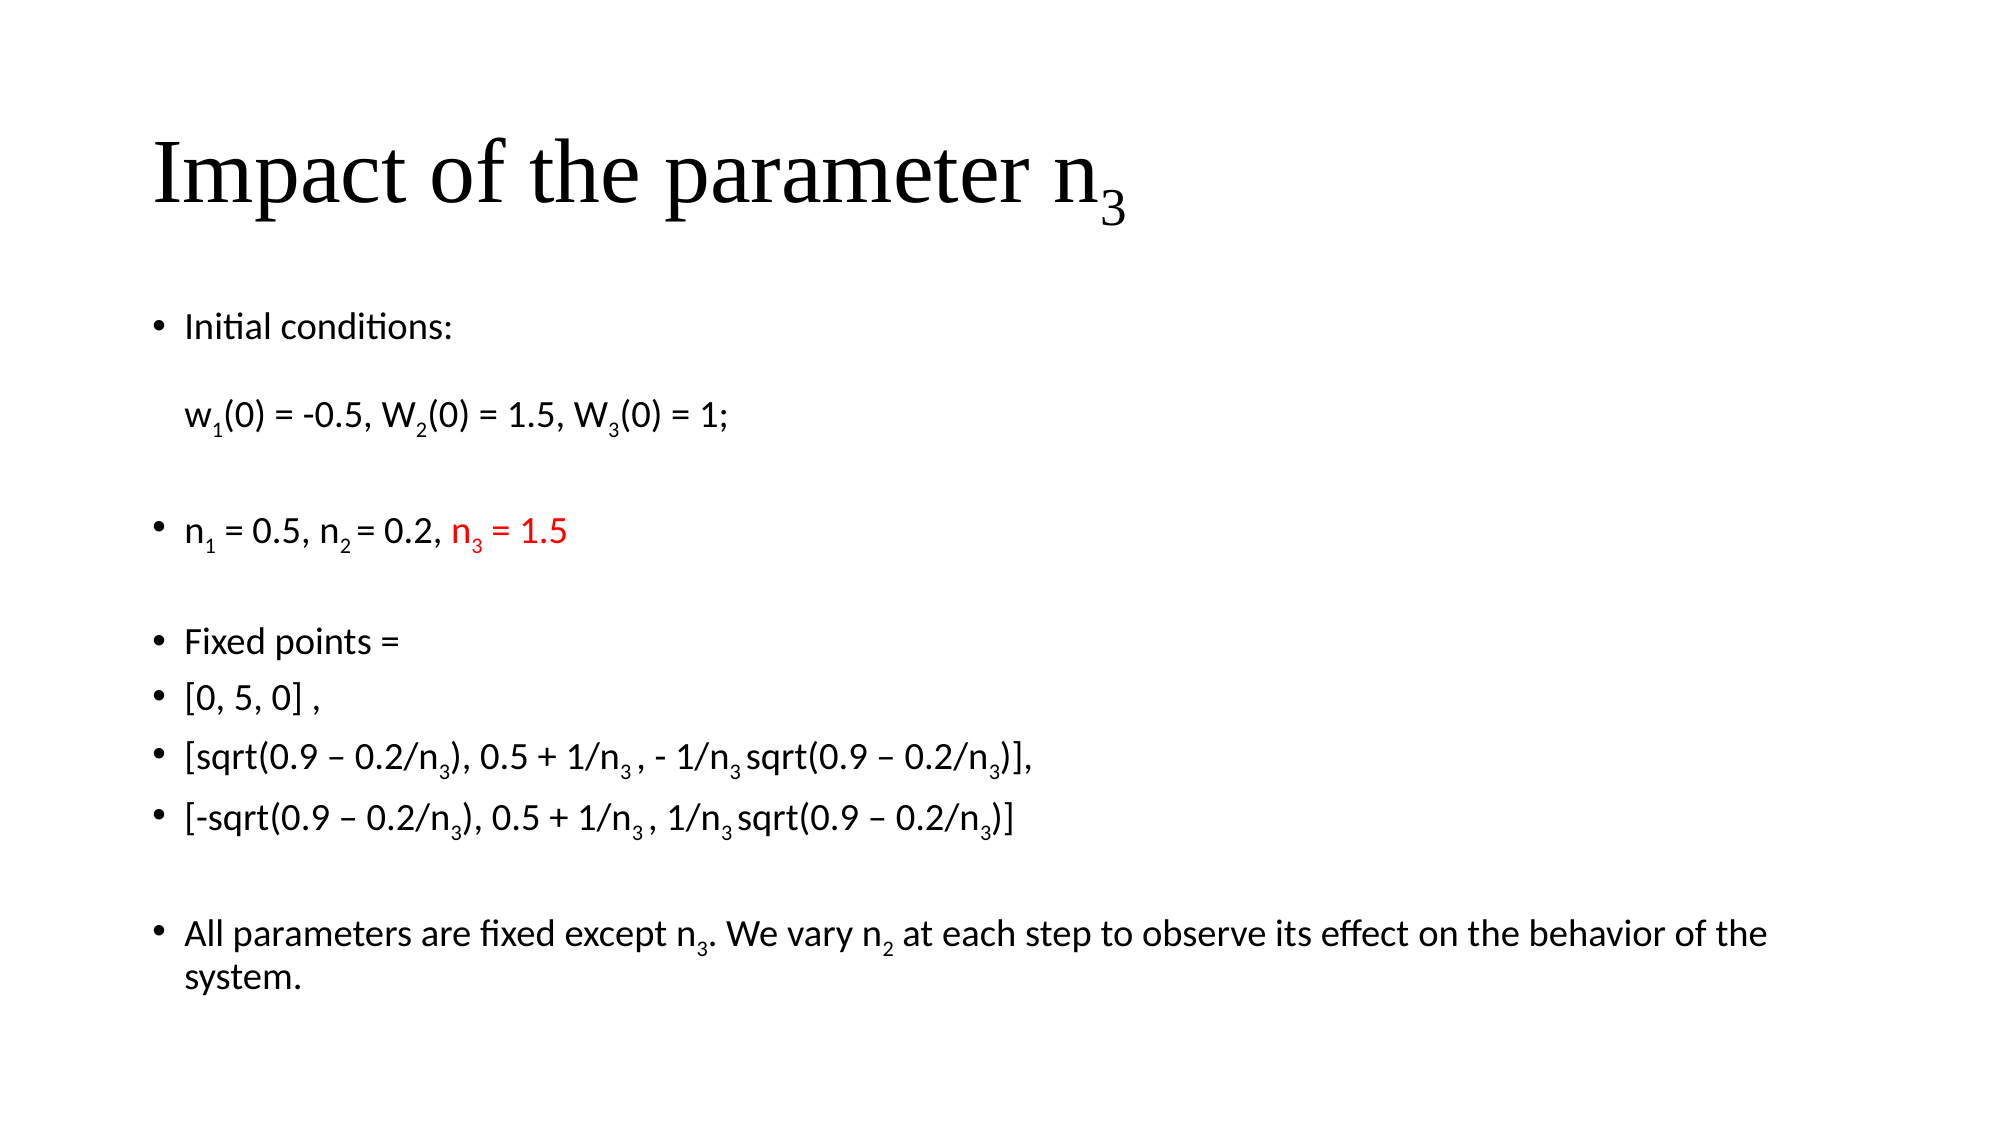

# Impact of the parameter n3
Initial conditions:
w1(0) = -0.5, W2(0) = 1.5, W3(0) = 1;

n1 = 0.5, n2 = 0.2, n3 = 1.5

Fixed points =
[0, 5, 0] ,
[sqrt(0.9 – 0.2/n3), 0.5 + 1/n3 , - 1/n3 sqrt(0.9 – 0.2/n3)],
[-sqrt(0.9 – 0.2/n3), 0.5 + 1/n3 , 1/n3 sqrt(0.9 – 0.2/n3)]

All parameters are fixed except n3. We vary n2 at each step to observe its effect on the behavior of the system.